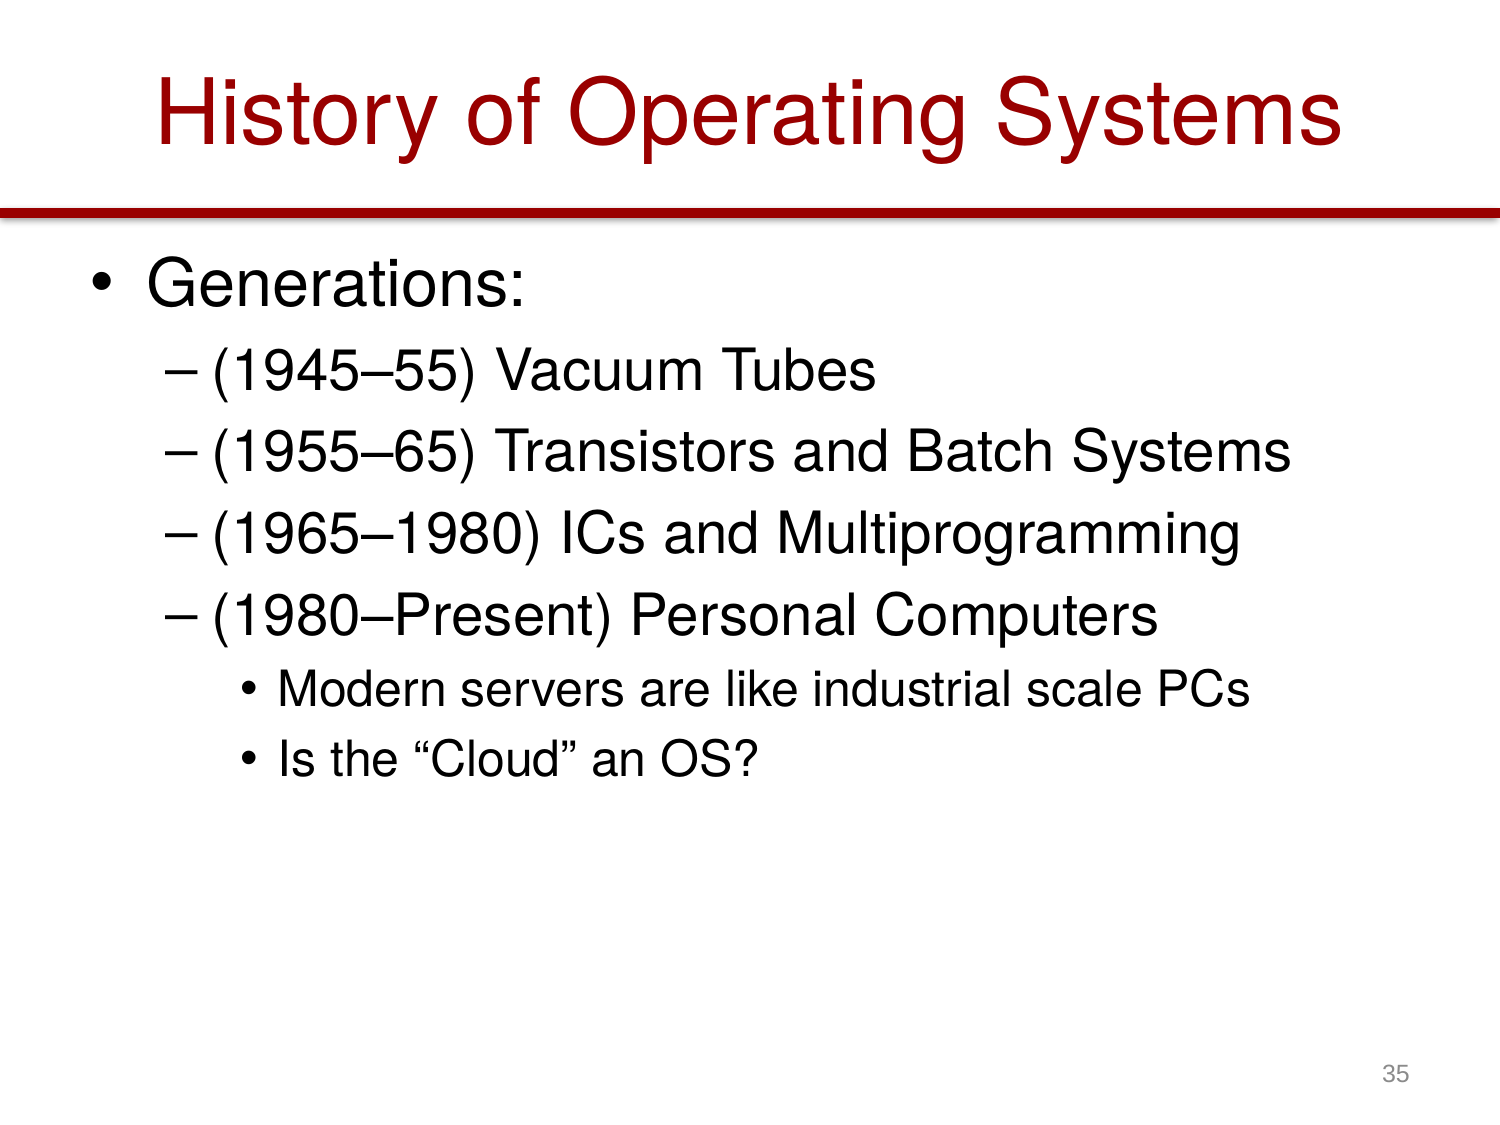

# History of Operating Systems
Generations:
(1945–55) Vacuum Tubes
(1955–65) Transistors and Batch Systems
(1965–1980) ICs and Multiprogramming
(1980–Present) Personal Computers
Modern servers are like industrial scale PCs
Is the “Cloud” an OS?

35